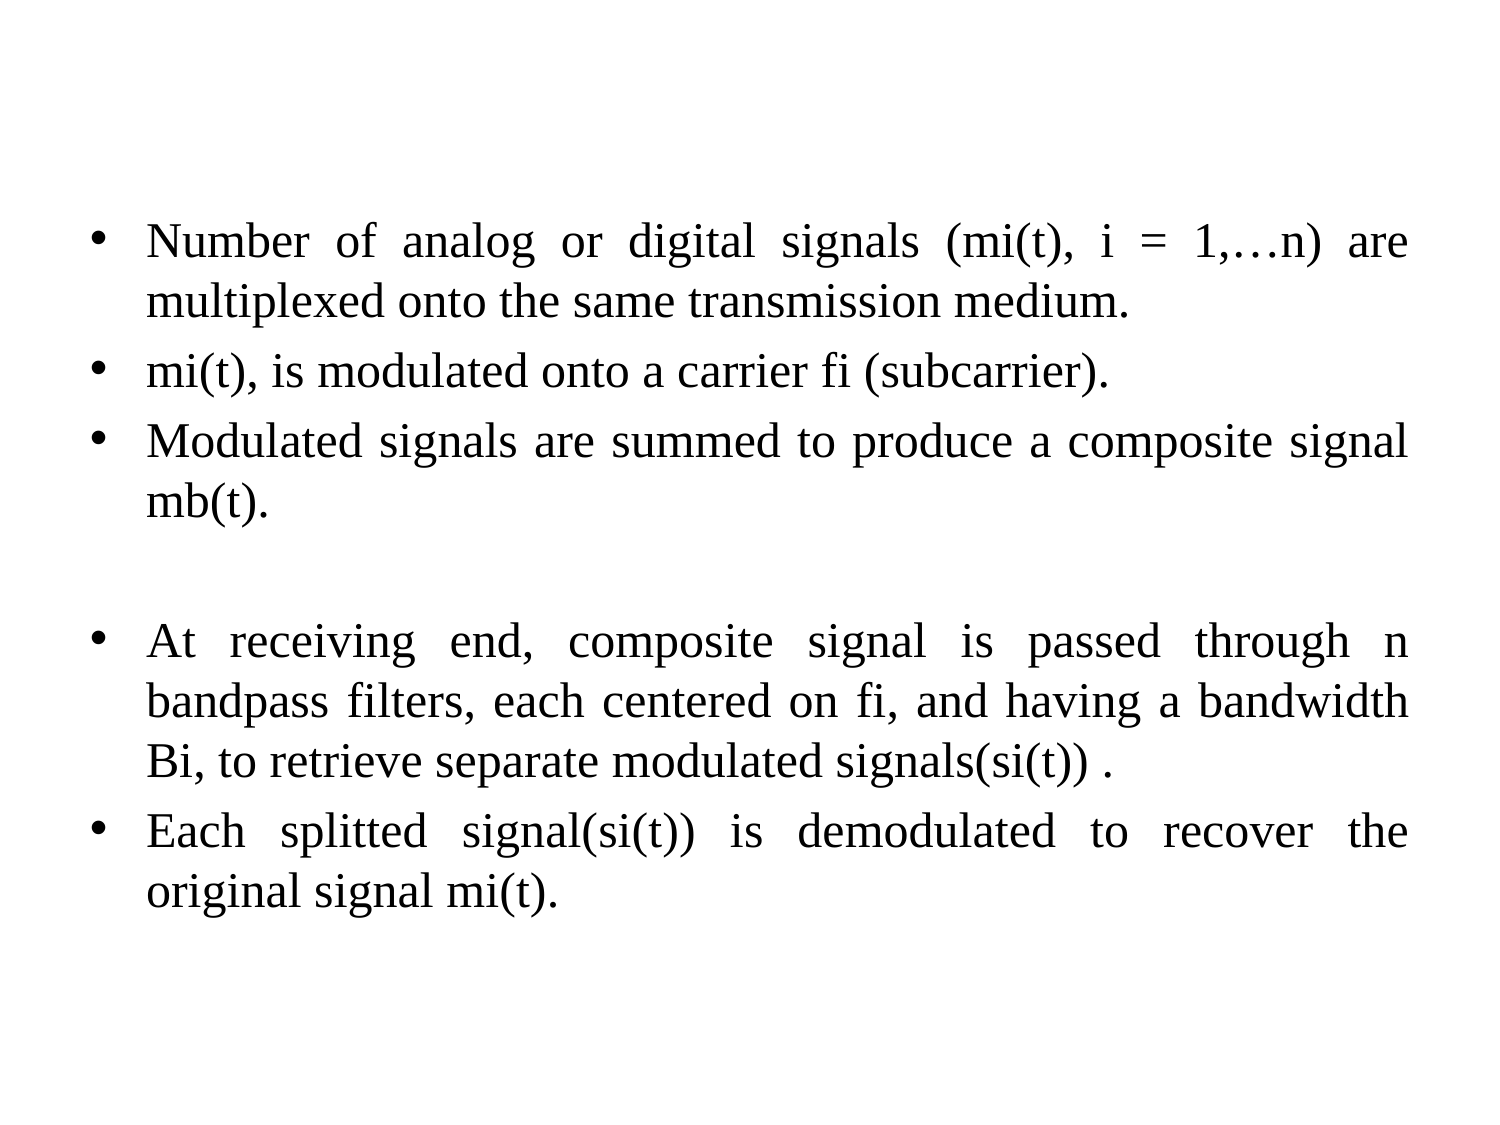

#
Number of analog or digital signals (mi(t), i = 1,…n) are multiplexed onto the same transmission medium.
mi(t), is modulated onto a carrier fi (subcarrier).
Modulated signals are summed to produce a composite signal mb(t).

At receiving end, composite signal is passed through n bandpass filters, each centered on fi, and having a bandwidth Bi, to retrieve separate modulated signals(si(t)) .
Each splitted signal(si(t)) is demodulated to recover the original signal mi(t).